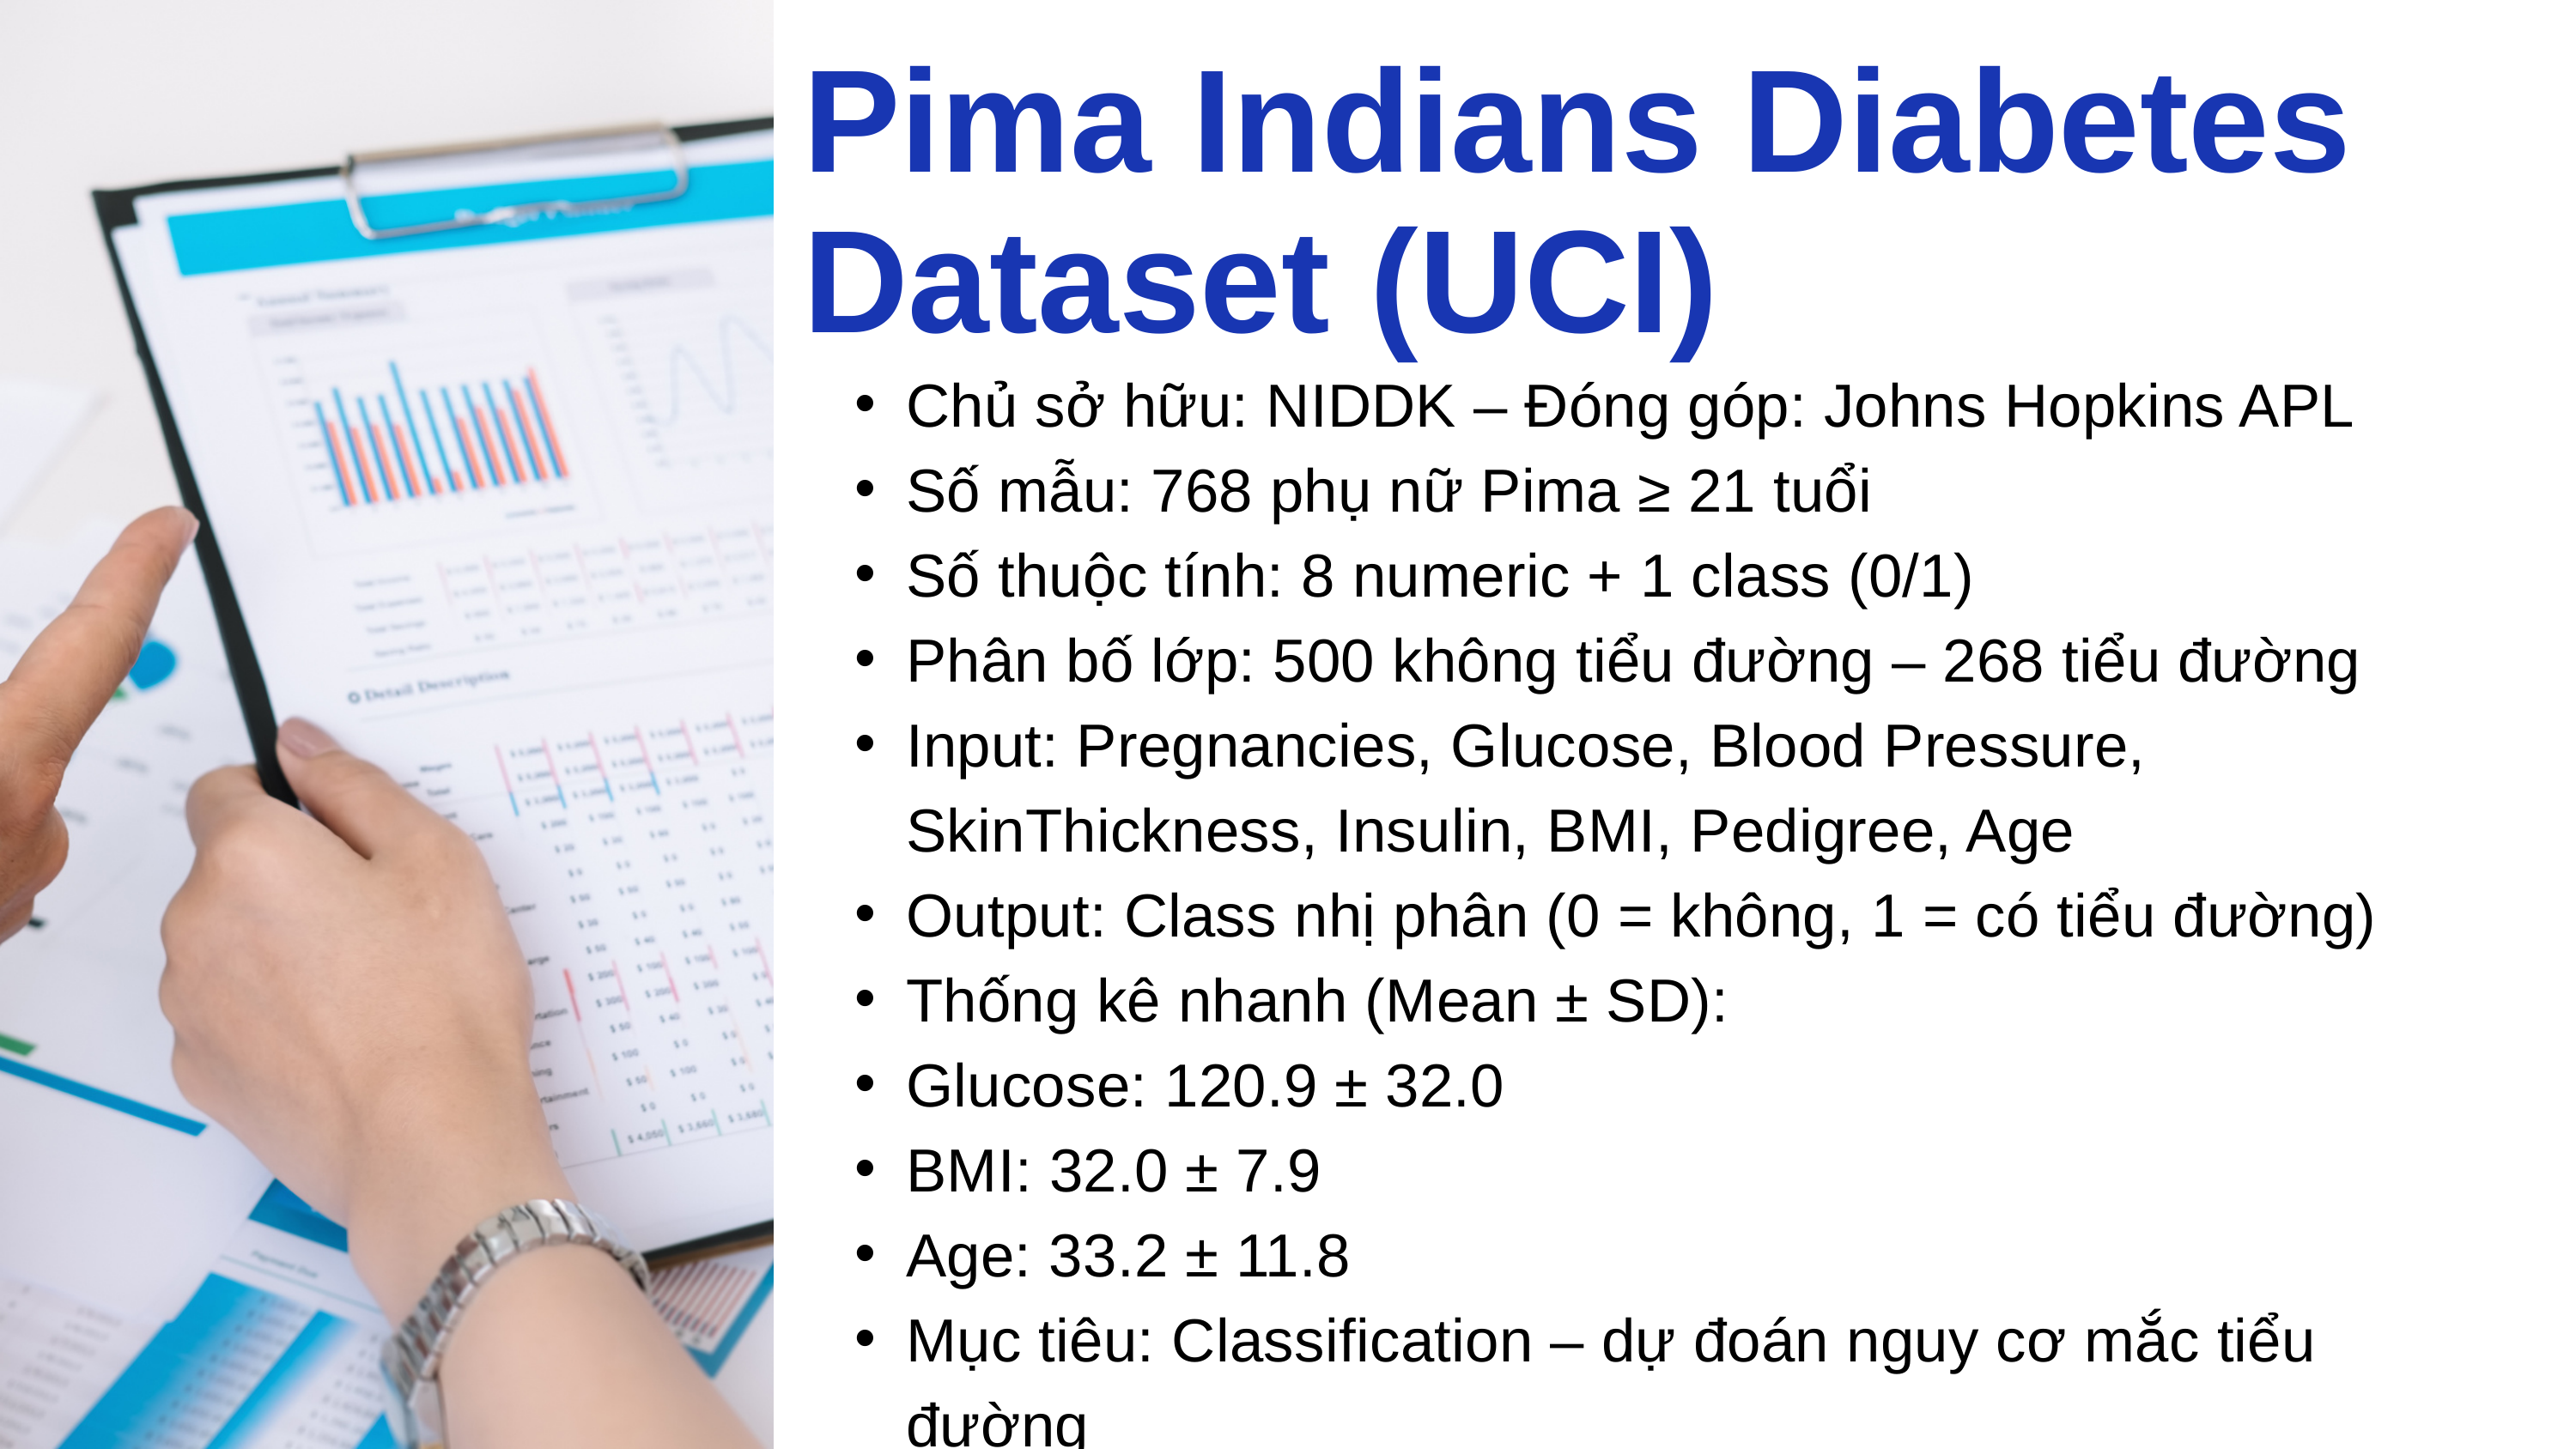

Pima Indians Diabetes Dataset (UCI)
Chủ sở hữu: NIDDK – Đóng góp: Johns Hopkins APL
Số mẫu: 768 phụ nữ Pima ≥ 21 tuổi
Số thuộc tính: 8 numeric + 1 class (0/1)
Phân bố lớp: 500 không tiểu đường – 268 tiểu đường
Input: Pregnancies, Glucose, Blood Pressure, SkinThickness, Insulin, BMI, Pedigree, Age
Output: Class nhị phân (0 = không, 1 = có tiểu đường)
Thống kê nhanh (Mean ± SD):
Glucose: 120.9 ± 32.0
BMI: 32.0 ± 7.9
Age: 33.2 ± 11.8
Mục tiêu: Classification – dự đoán nguy cơ mắc tiểu đường